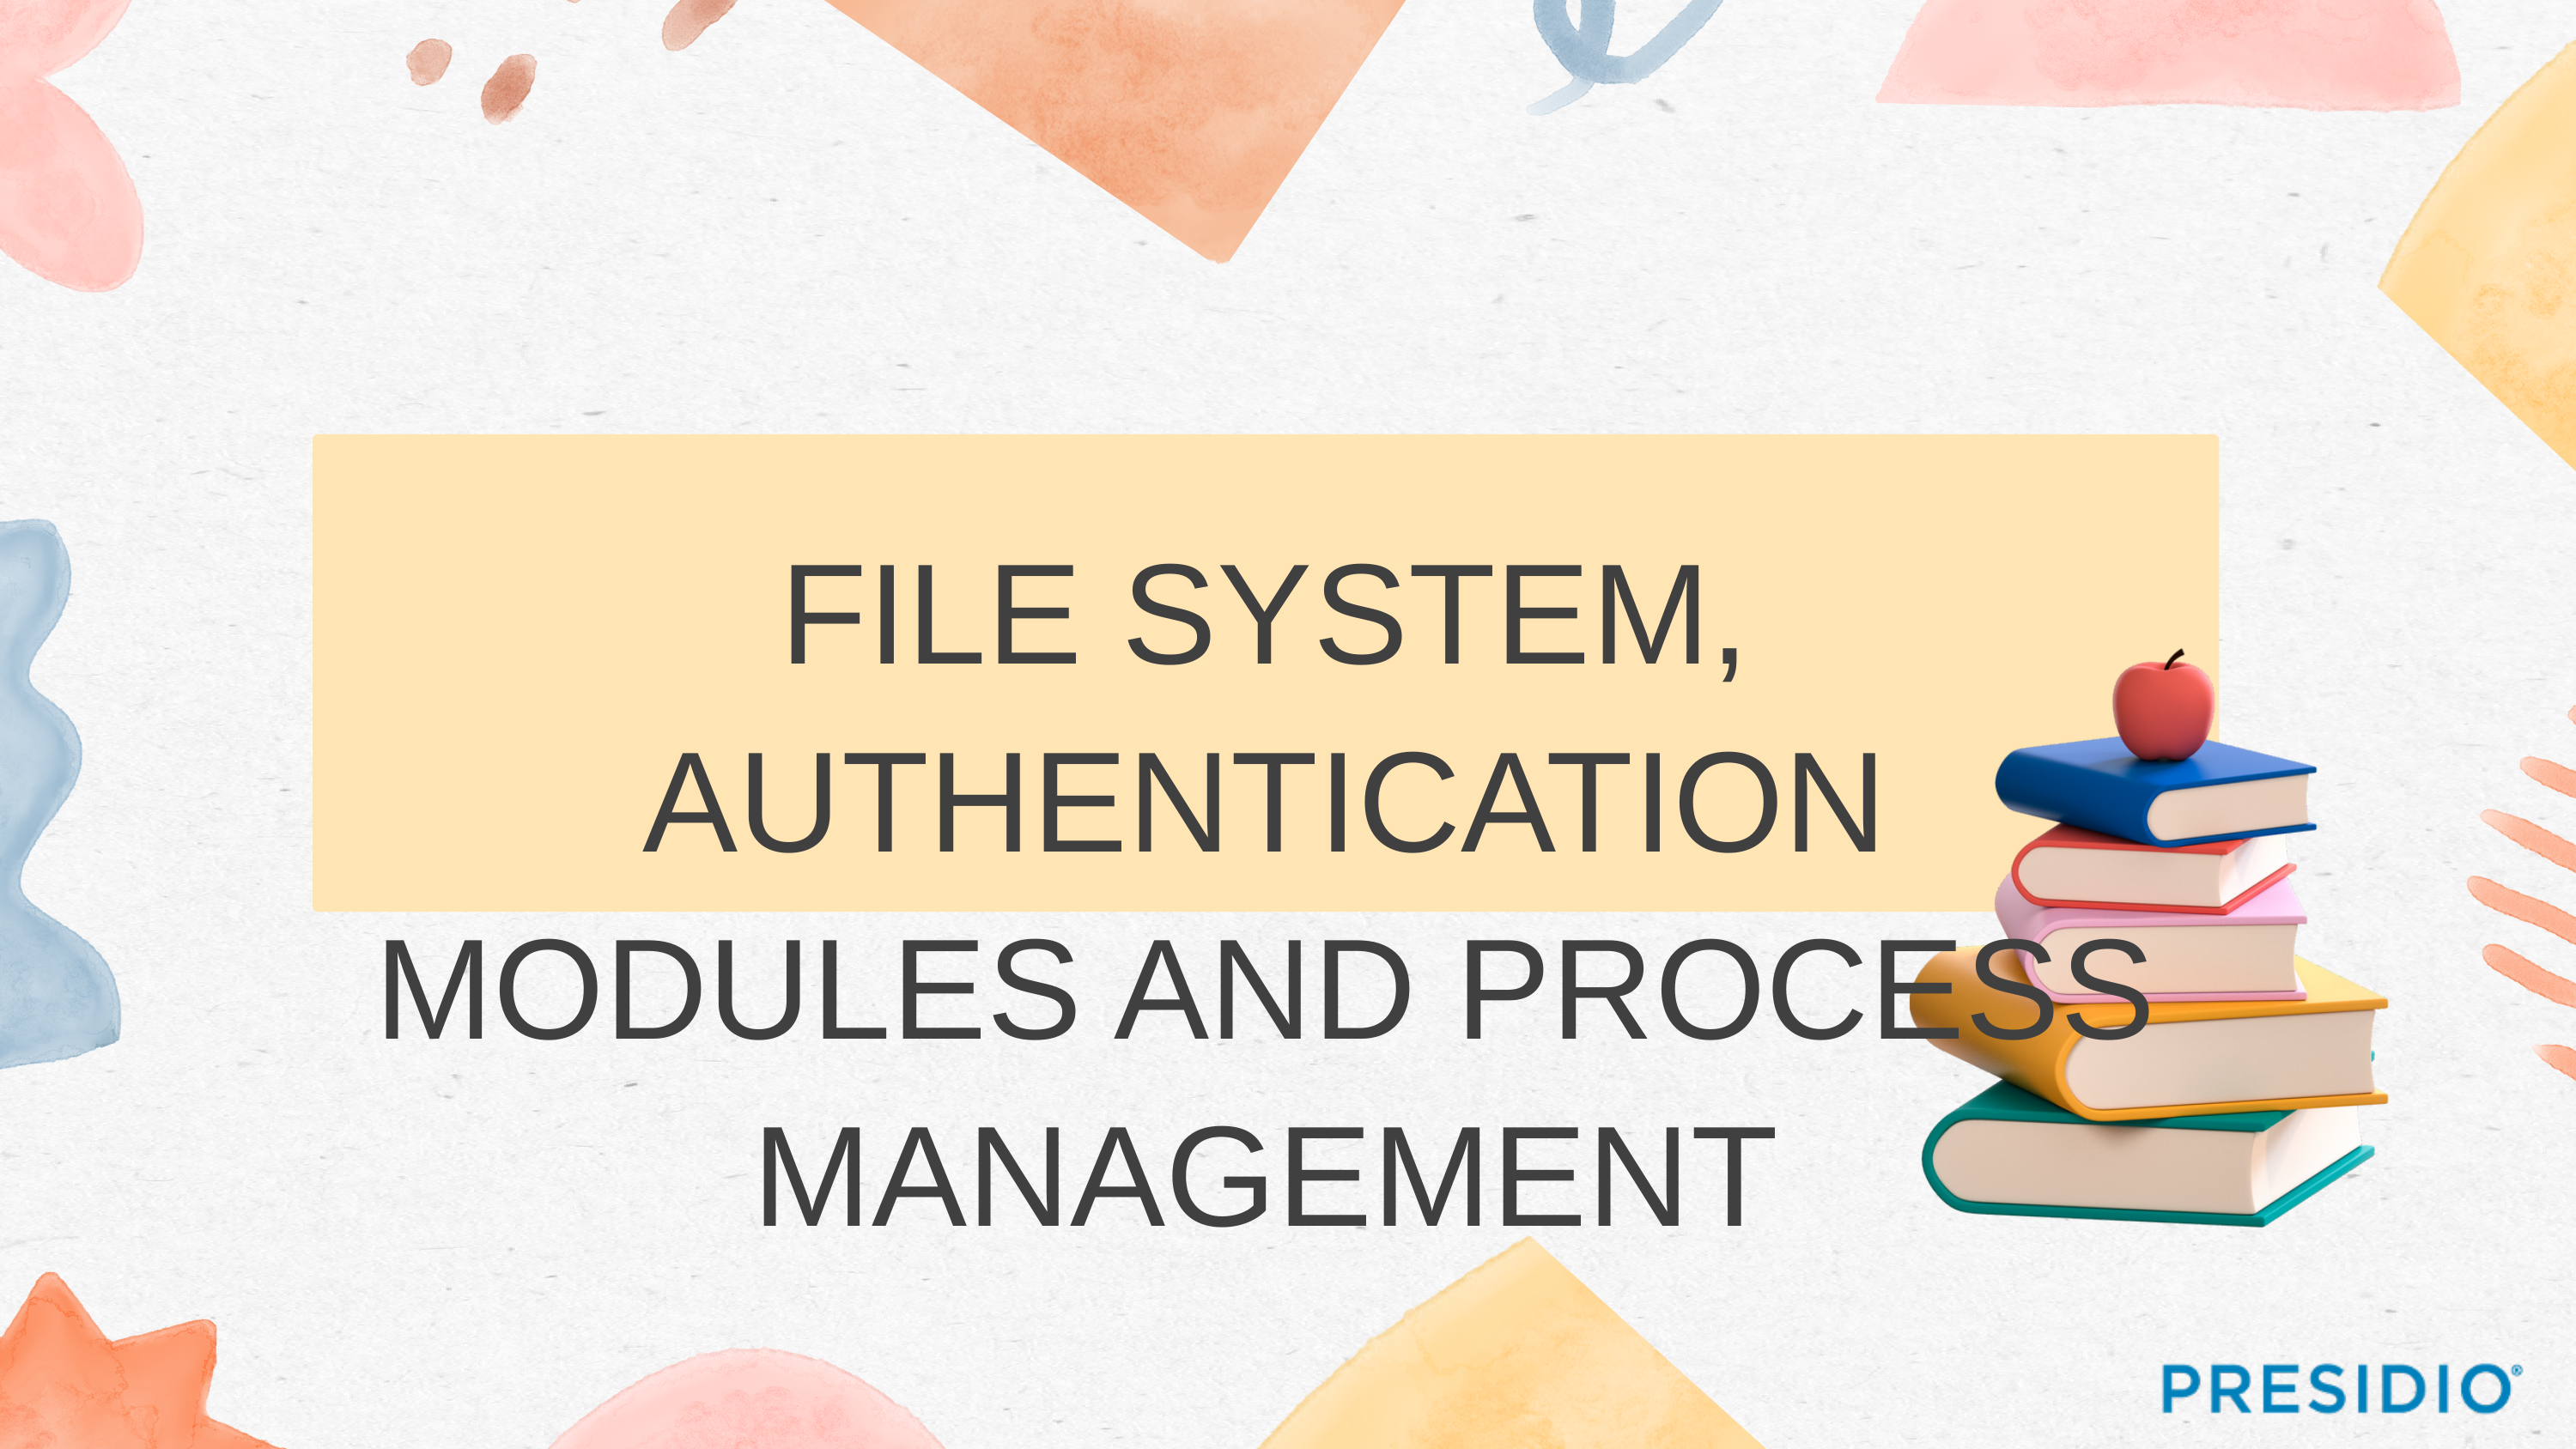

FILE SYSTEM, AUTHENTICATION MODULES AND PROCESS MANAGEMENT